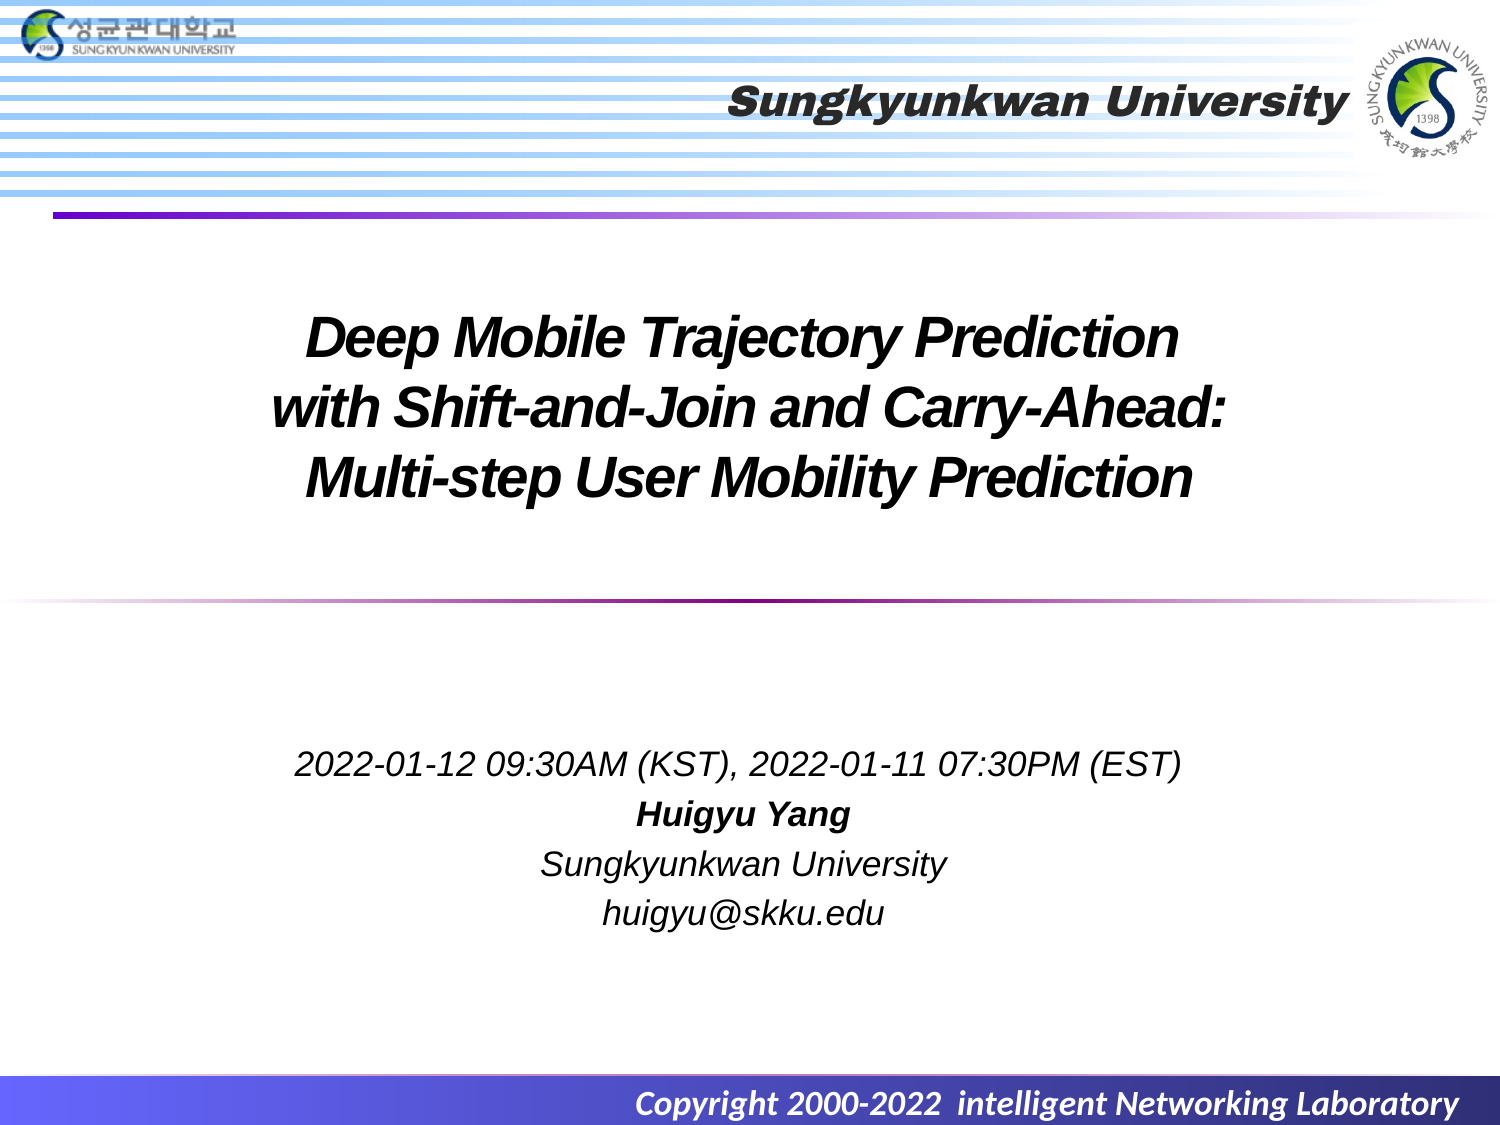

# Deep Mobile Trajectory Prediction with Shift-and-Join and Carry-Ahead: Multi-step User Mobility Prediction

2022-01-12 09:30AM (KST), 2022-01-11 07:30PM (EST)
Huigyu Yang
Sungkyunkwan University
huigyu@skku.edu